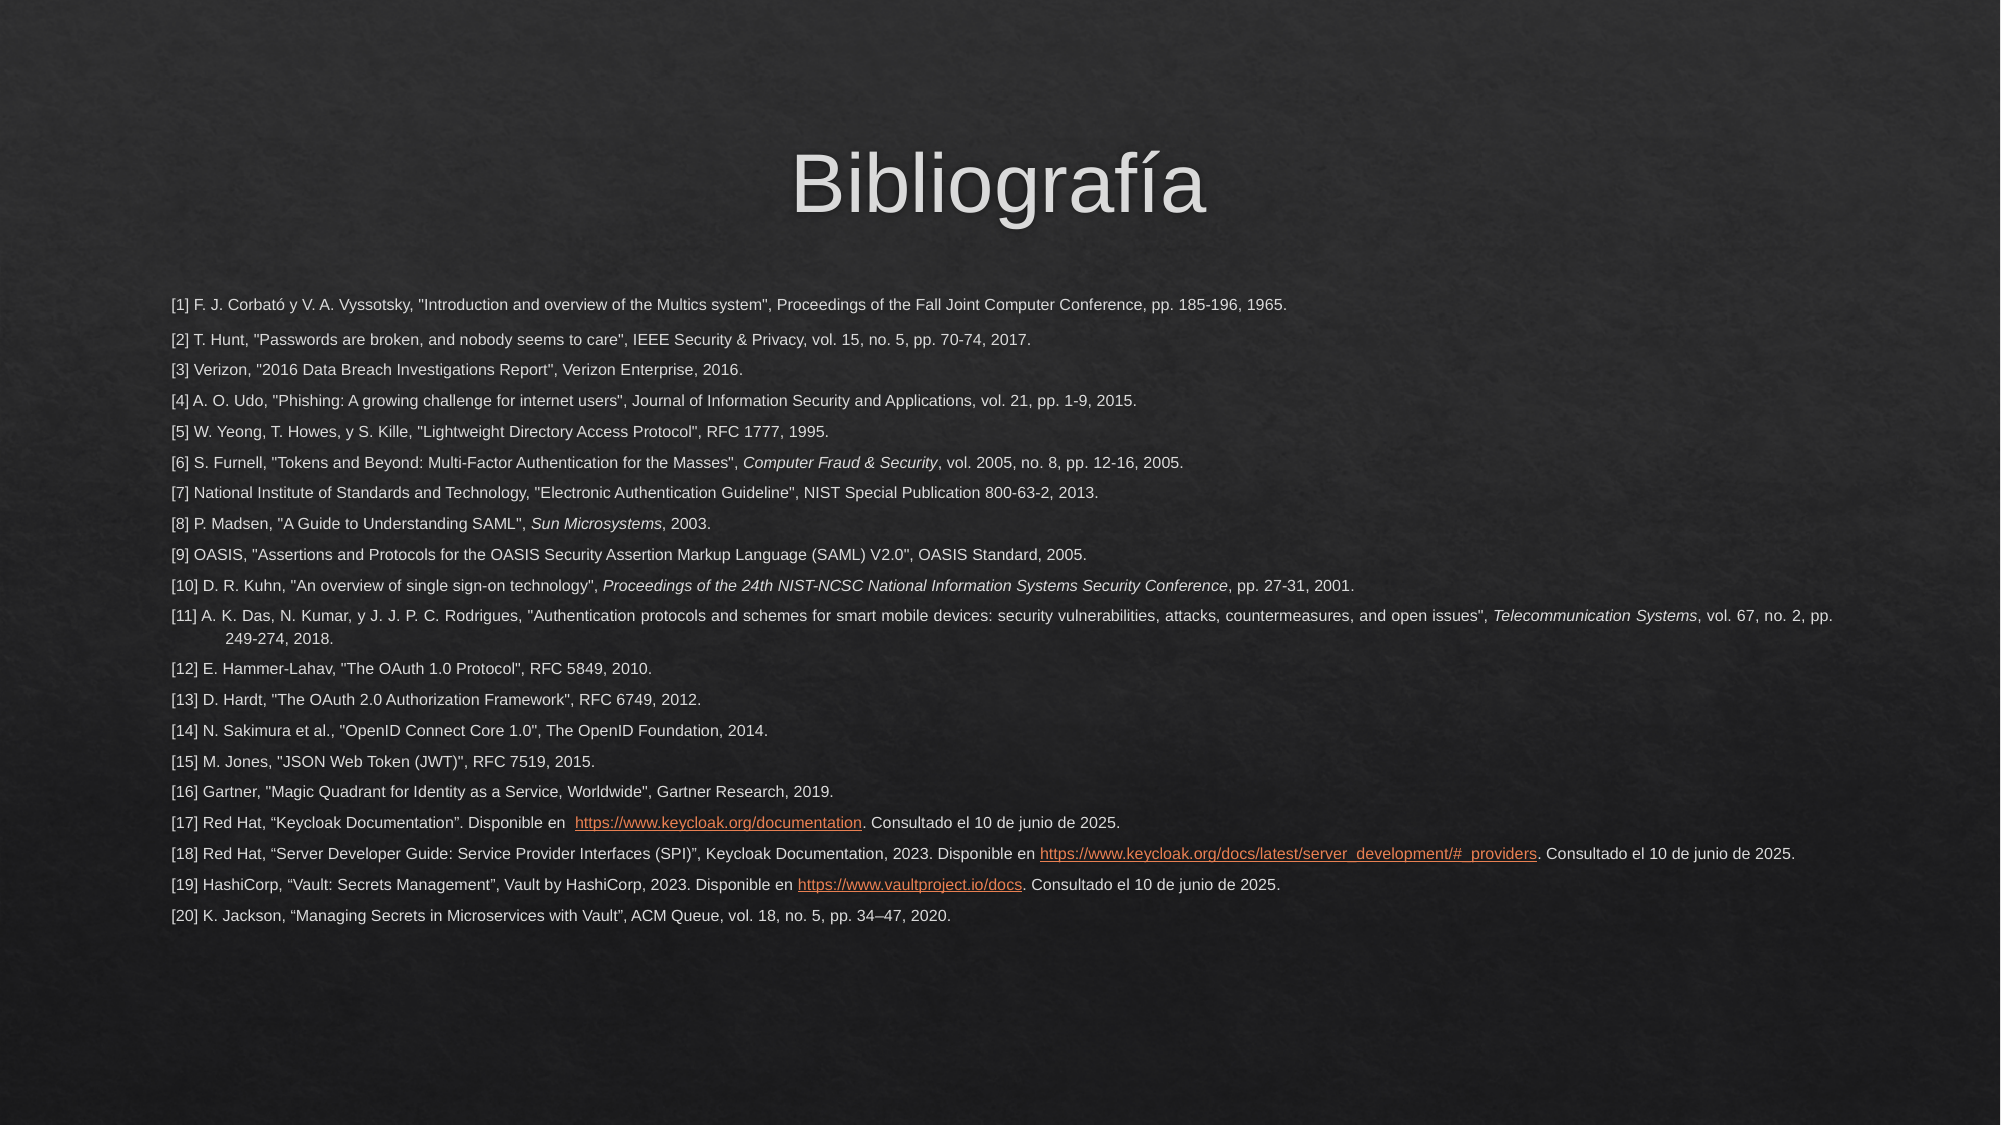

# Bibliografía
[1] F. J. Corbató y V. A. Vyssotsky, "Introduction and overview of the Multics system", Proceedings of the Fall Joint Computer Conference, pp. 185-196, 1965.
[2] T. Hunt, "Passwords are broken, and nobody seems to care", IEEE Security & Privacy, vol. 15, no. 5, pp. 70-74, 2017.
[3] Verizon, "2016 Data Breach Investigations Report", Verizon Enterprise, 2016.
[4] A. O. Udo, "Phishing: A growing challenge for internet users", Journal of Information Security and Applications, vol. 21, pp. 1-9, 2015.
[5] W. Yeong, T. Howes, y S. Kille, "Lightweight Directory Access Protocol", RFC 1777, 1995.
[6] S. Furnell, "Tokens and Beyond: Multi-Factor Authentication for the Masses", Computer Fraud & Security, vol. 2005, no. 8, pp. 12-16, 2005.
[7] National Institute of Standards and Technology, "Electronic Authentication Guideline", NIST Special Publication 800-63-2, 2013.
[8] P. Madsen, "A Guide to Understanding SAML", Sun Microsystems, 2003.
[9] OASIS, "Assertions and Protocols for the OASIS Security Assertion Markup Language (SAML) V2.0", OASIS Standard, 2005.
[10] D. R. Kuhn, "An overview of single sign-on technology", Proceedings of the 24th NIST-NCSC National Information Systems Security Conference, pp. 27-31, 2001.
[11] A. K. Das, N. Kumar, y J. J. P. C. Rodrigues, "Authentication protocols and schemes for smart mobile devices: security vulnerabilities, attacks, countermeasures, and open issues", Telecommunication Systems, vol. 67, no. 2, pp. 249-274, 2018.
[12] E. Hammer-Lahav, "The OAuth 1.0 Protocol", RFC 5849, 2010.
[13] D. Hardt, "The OAuth 2.0 Authorization Framework", RFC 6749, 2012.
[14] N. Sakimura et al., "OpenID Connect Core 1.0", The OpenID Foundation, 2014.
[15] M. Jones, "JSON Web Token (JWT)", RFC 7519, 2015.
[16] Gartner, "Magic Quadrant for Identity as a Service, Worldwide", Gartner Research, 2019.
[17] Red Hat, “Keycloak Documentation”. Disponible en  https://www.keycloak.org/documentation. Consultado el 10 de junio de 2025.
[18] Red Hat, “Server Developer Guide: Service Provider Interfaces (SPI)”, Keycloak Documentation, 2023. Disponible en https://www.keycloak.org/docs/latest/server_development/#_providers. Consultado el 10 de junio de 2025.
[19] HashiCorp, “Vault: Secrets Management”, Vault by HashiCorp, 2023. Disponible en https://www.vaultproject.io/docs. Consultado el 10 de junio de 2025.
[20] K. Jackson, “Managing Secrets in Microservices with Vault”, ACM Queue, vol. 18, no. 5, pp. 34–47, 2020.